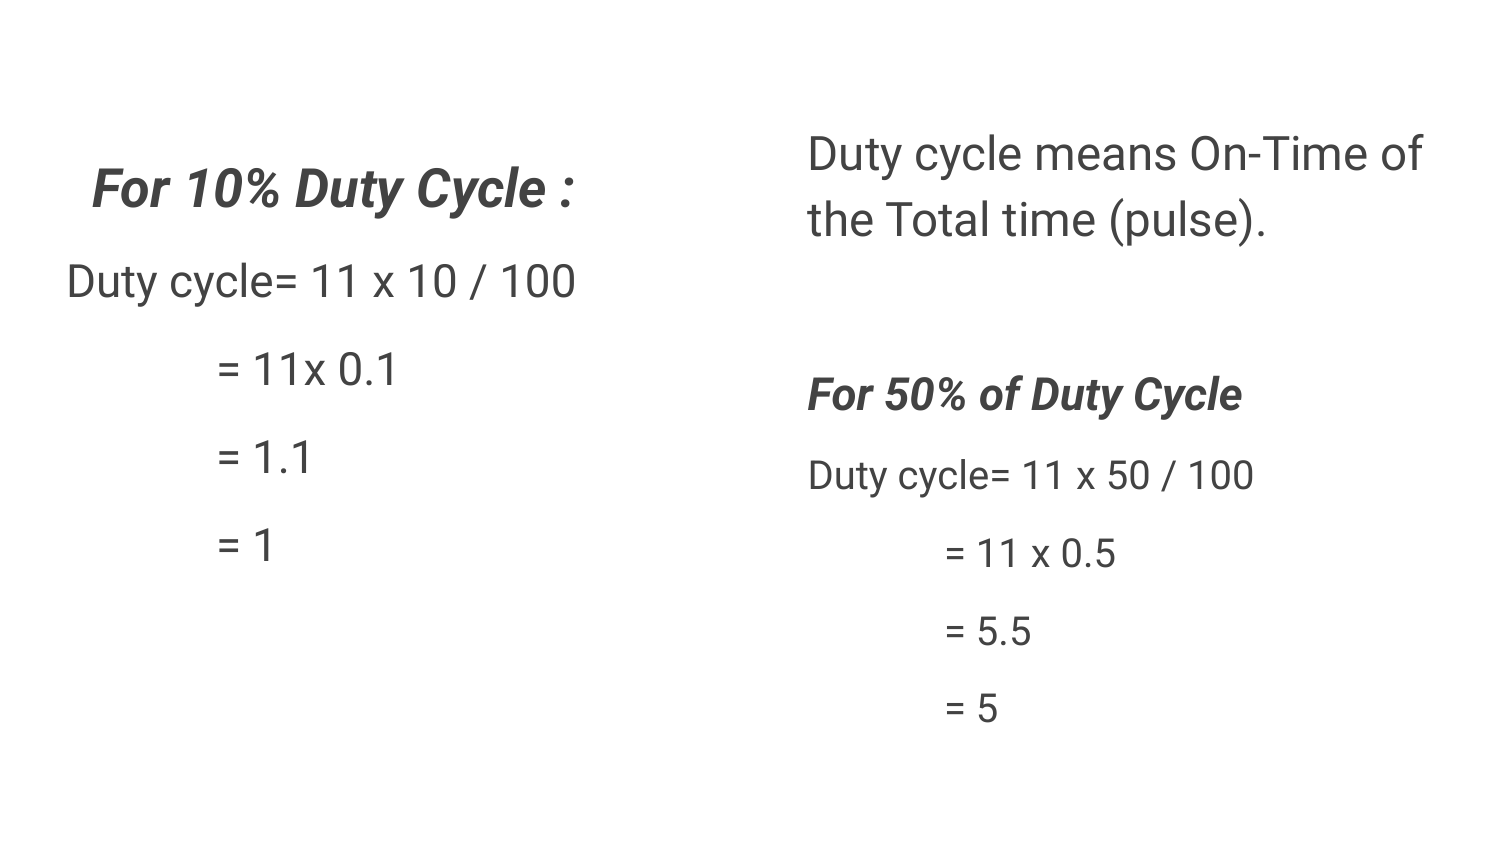

Duty cycle means On-Time of the Total time (pulse).

For 50% of Duty Cycle
Duty cycle= 11 x 50 / 100
	= 11 x 0.5
	= 5.5
	= 5

  For 10% Duty Cycle :
Duty cycle= 11 x 10 / 100
	= 11x 0.1
	= 1.1
	= 1